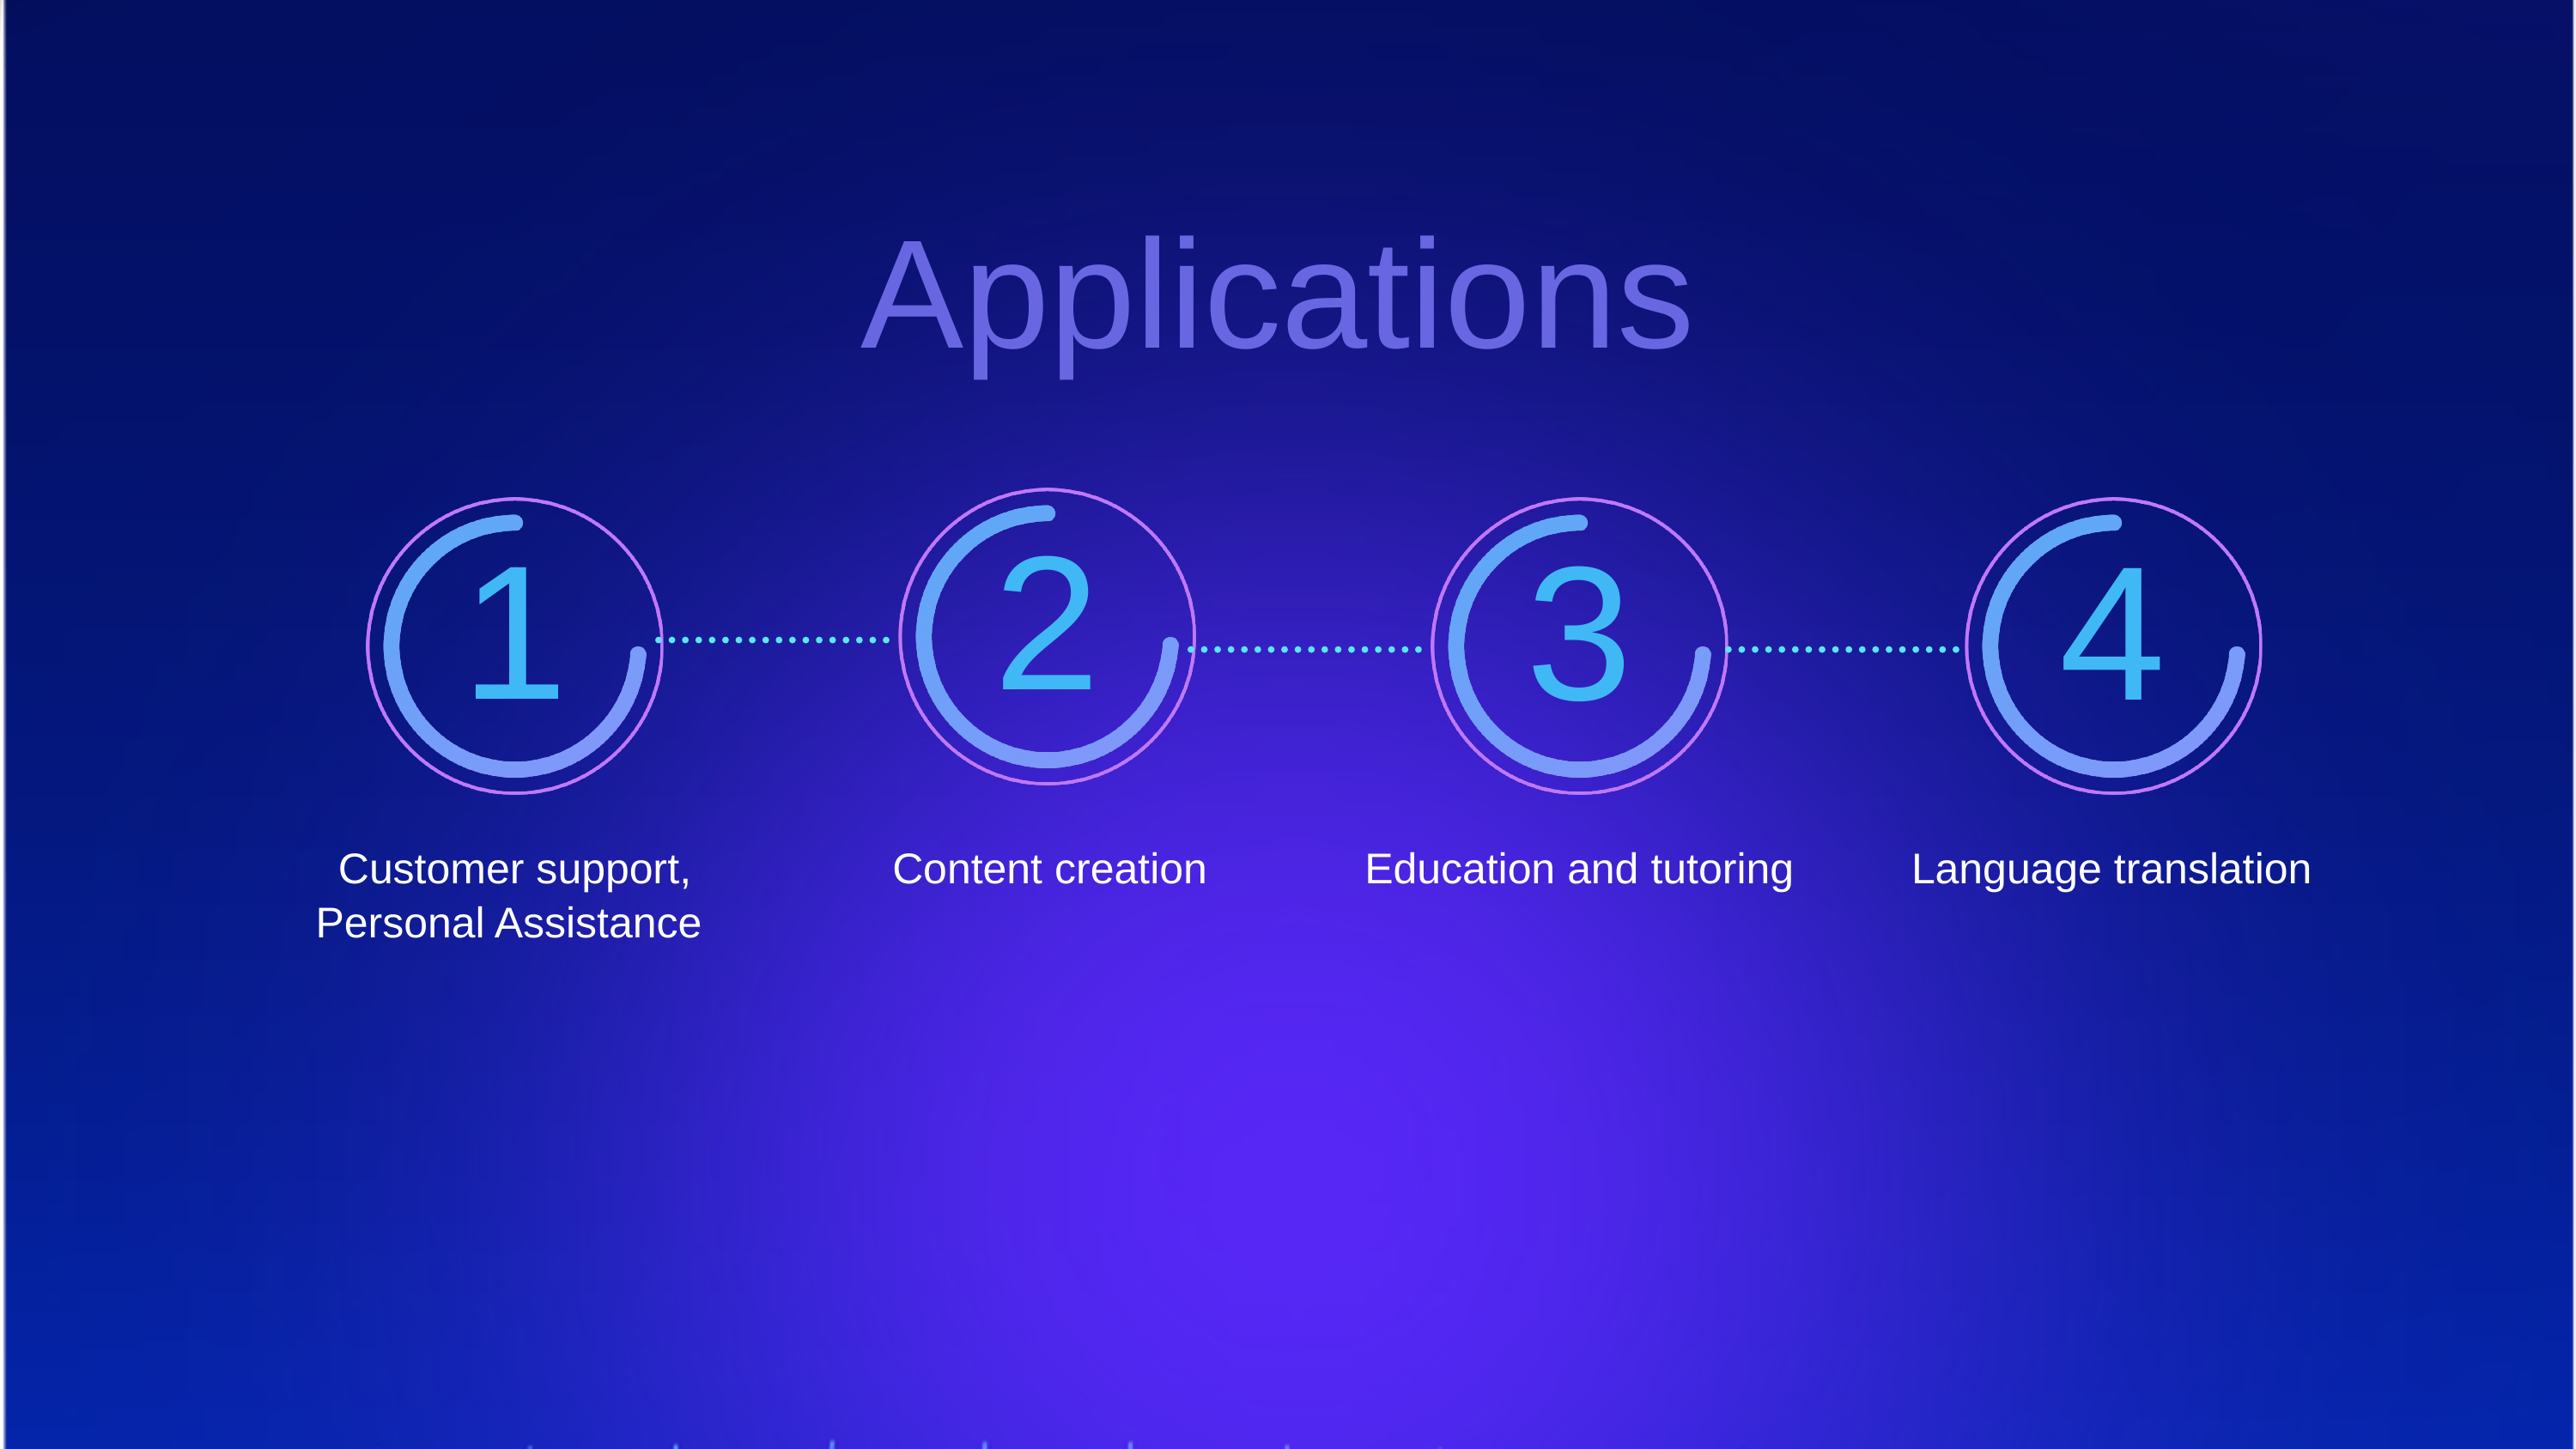

Applications

2
1
3
4

Customer support,
Personal Assistance
Content creation
Education and tutoring
Language translation